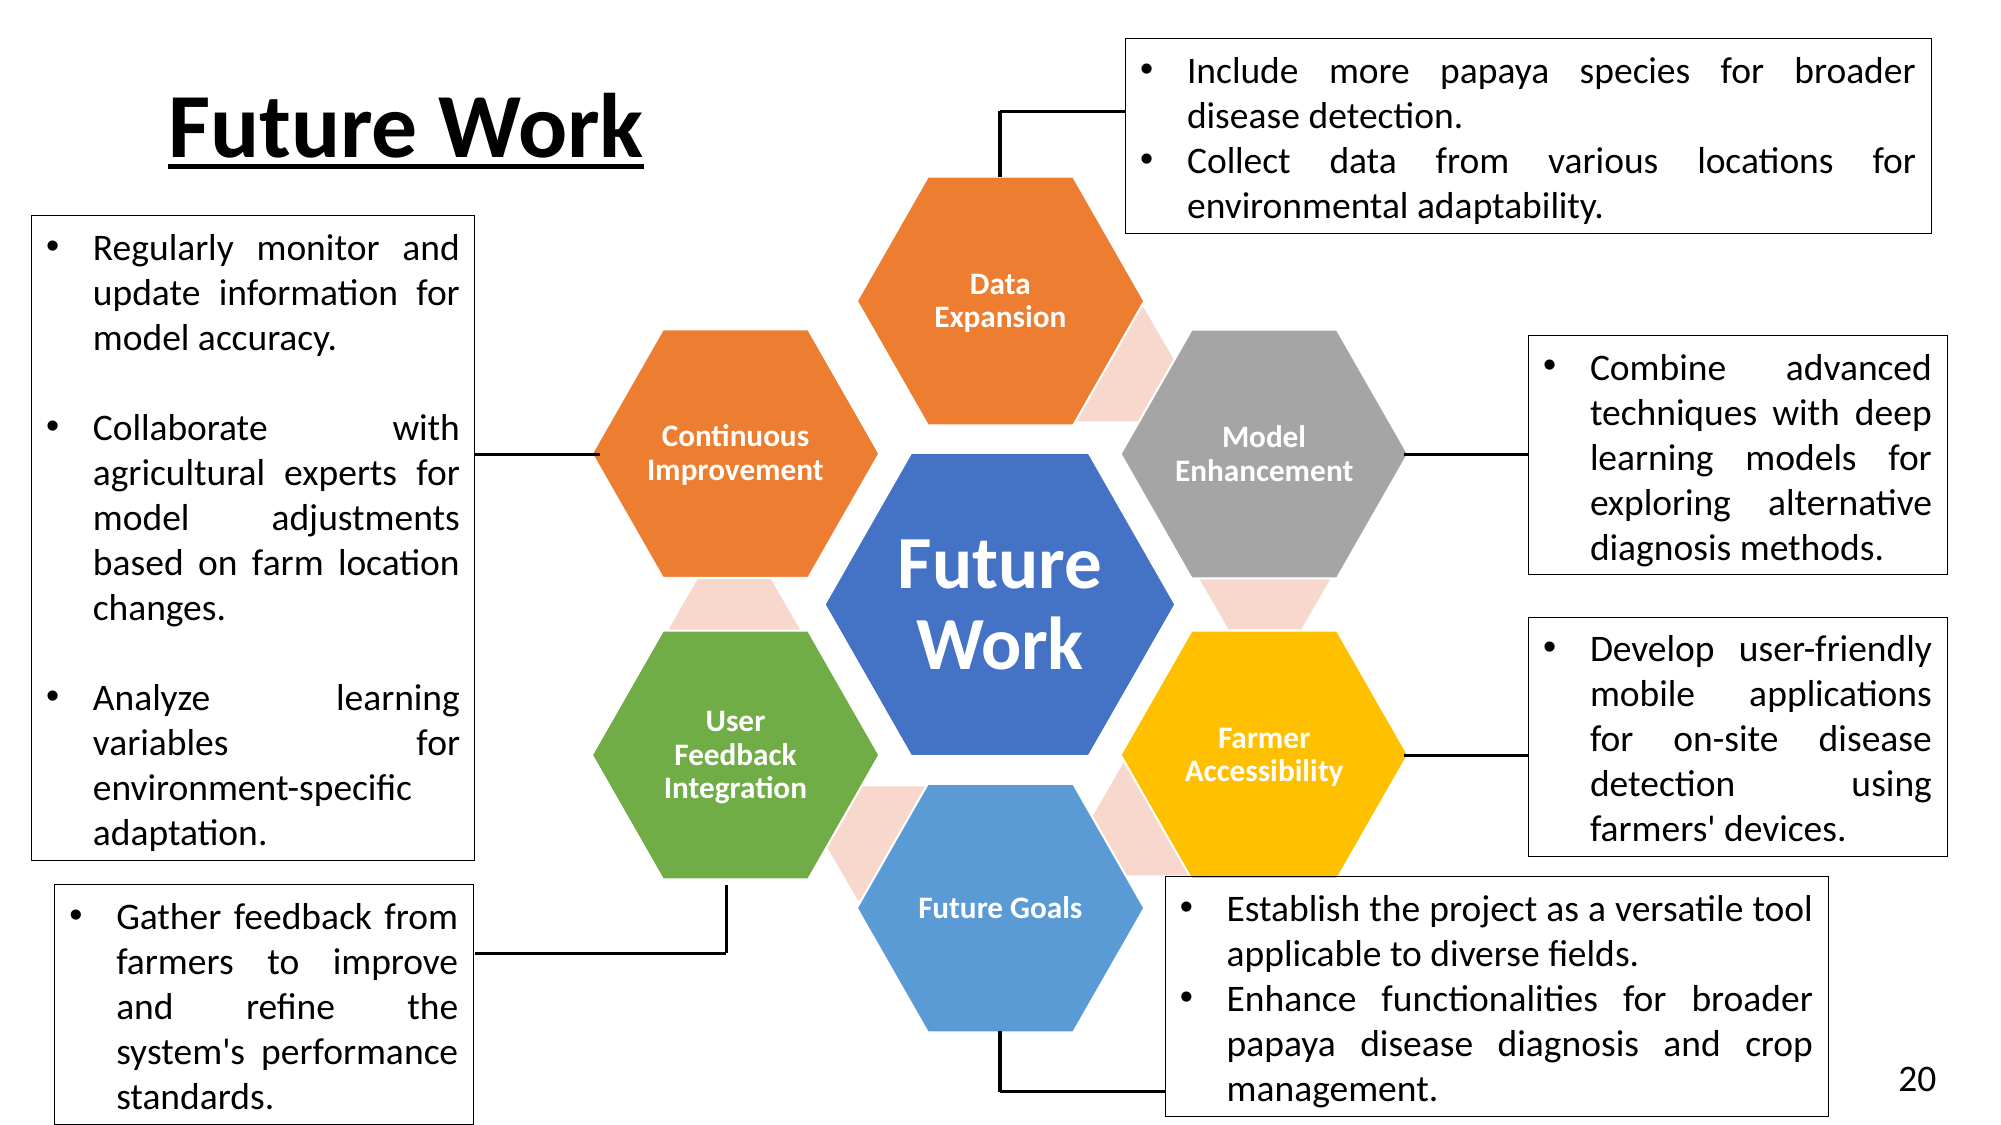

Include more papaya species for broader disease detection.
Collect data from various locations for environmental adaptability.
Future Work
Future Work
Data Expansion
Model Enhancement
Farmer Accessibility
Future Goals
User Feedback Integration
Continuous Improvement
Regularly monitor and update information for model accuracy.

Collaborate with agricultural experts for model adjustments based on farm location changes.

Analyze learning variables for environment-specific adaptation.
Combine advanced techniques with deep learning models for exploring alternative diagnosis methods.
Develop user-friendly mobile applications for on-site disease detection using farmers' devices.
Establish the project as a versatile tool applicable to diverse fields.
Enhance functionalities for broader papaya disease diagnosis and crop management.
Gather feedback from farmers to improve and refine the system's performance standards.
|  |  | 20 |
| --- | --- | --- |